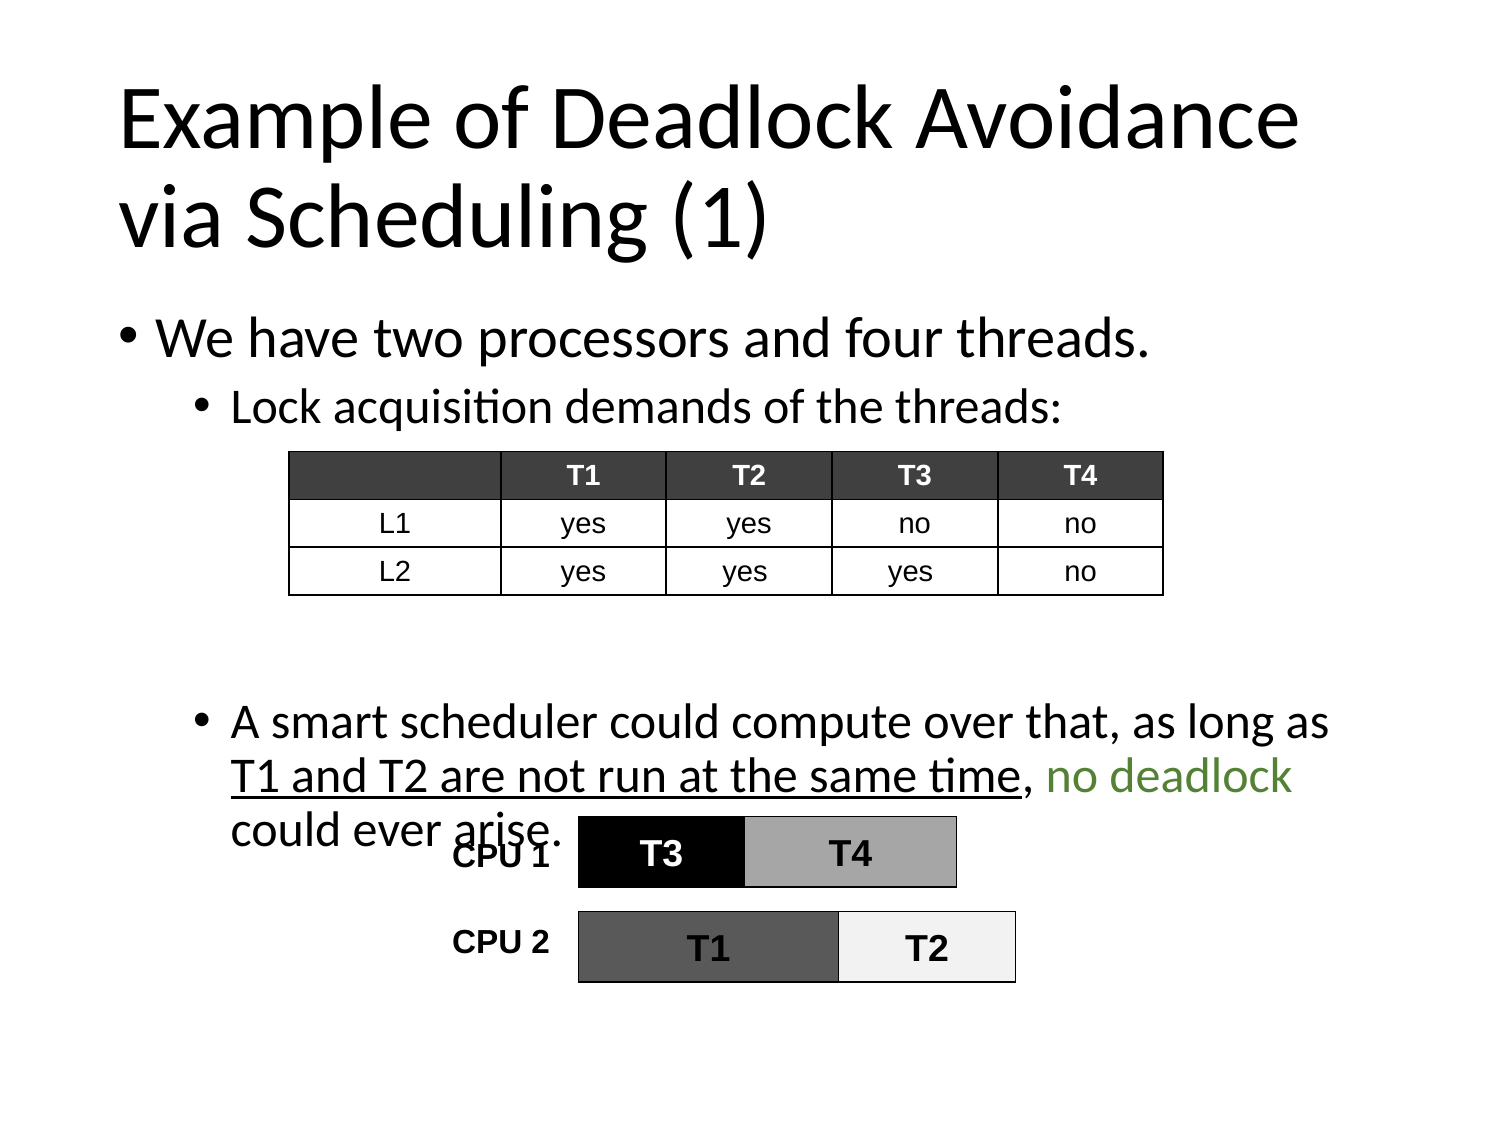

# Example of Deadlock Avoidance via Scheduling (1)
We have two processors and four threads.
Lock acquisition demands of the threads:

A smart scheduler could compute over that, as long as T1 and T2 are not run at the same time, no deadlock could ever arise.
|  | T1 | T2 | T3 | T4 |
| --- | --- | --- | --- | --- |
| L1 | yes | yes | no | no |
| L2 | yes | yes | yes | no |
T3
T4
CPU 1
T1
T2
CPU 2